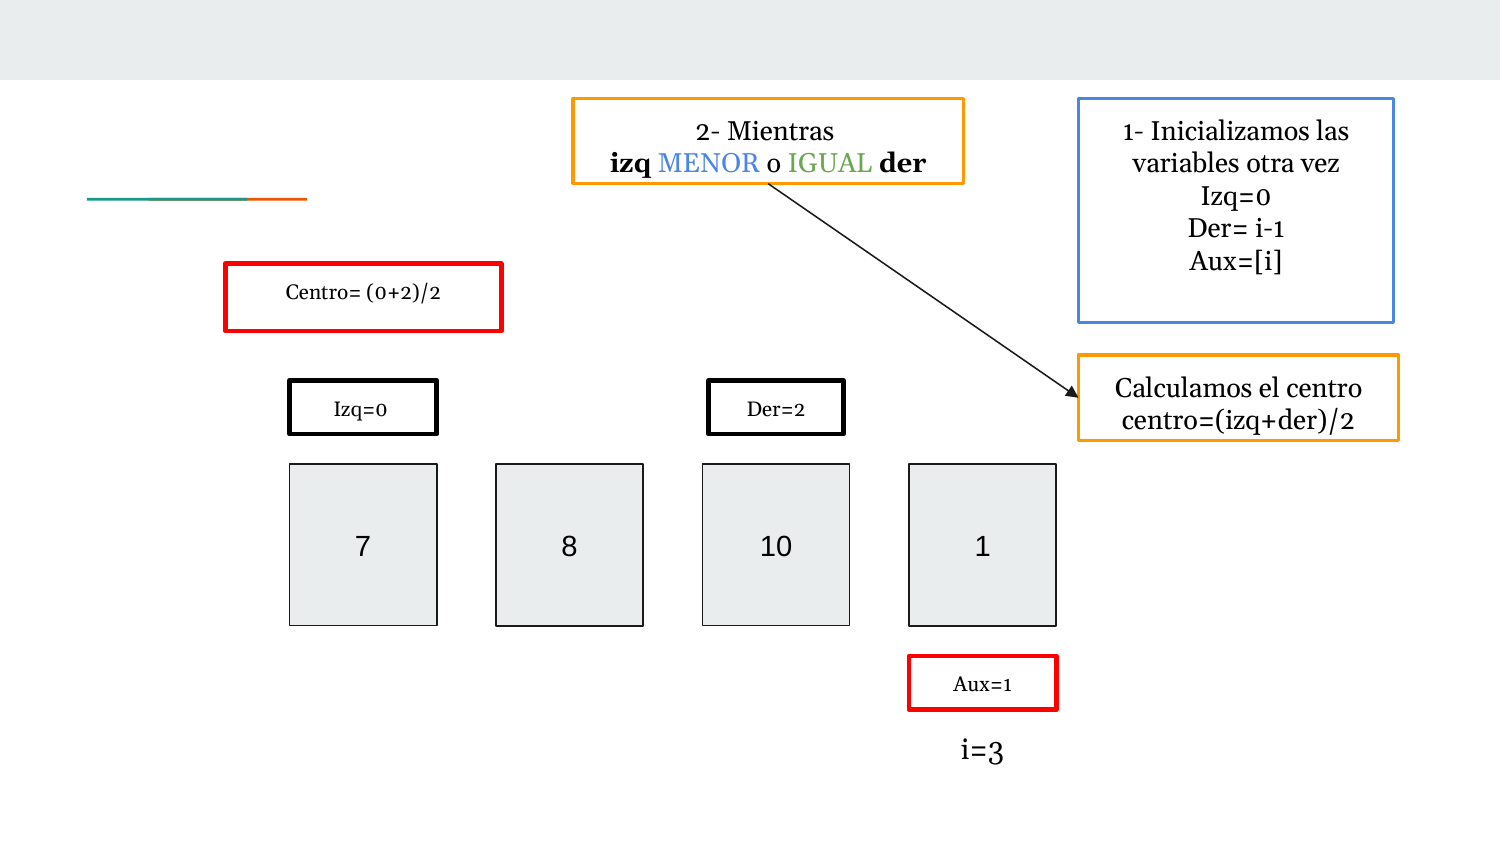

2- Mientras
izq MENOR o IGUAL der
1- Inicializamos las variables otra vez
Izq=0
Der= i-1
Aux=[i]
Centro= (0+2)/2
Calculamos el centro
centro=(izq+der)/2
Izq=0
Der=2
7
10
8
1
Aux=1
i=3